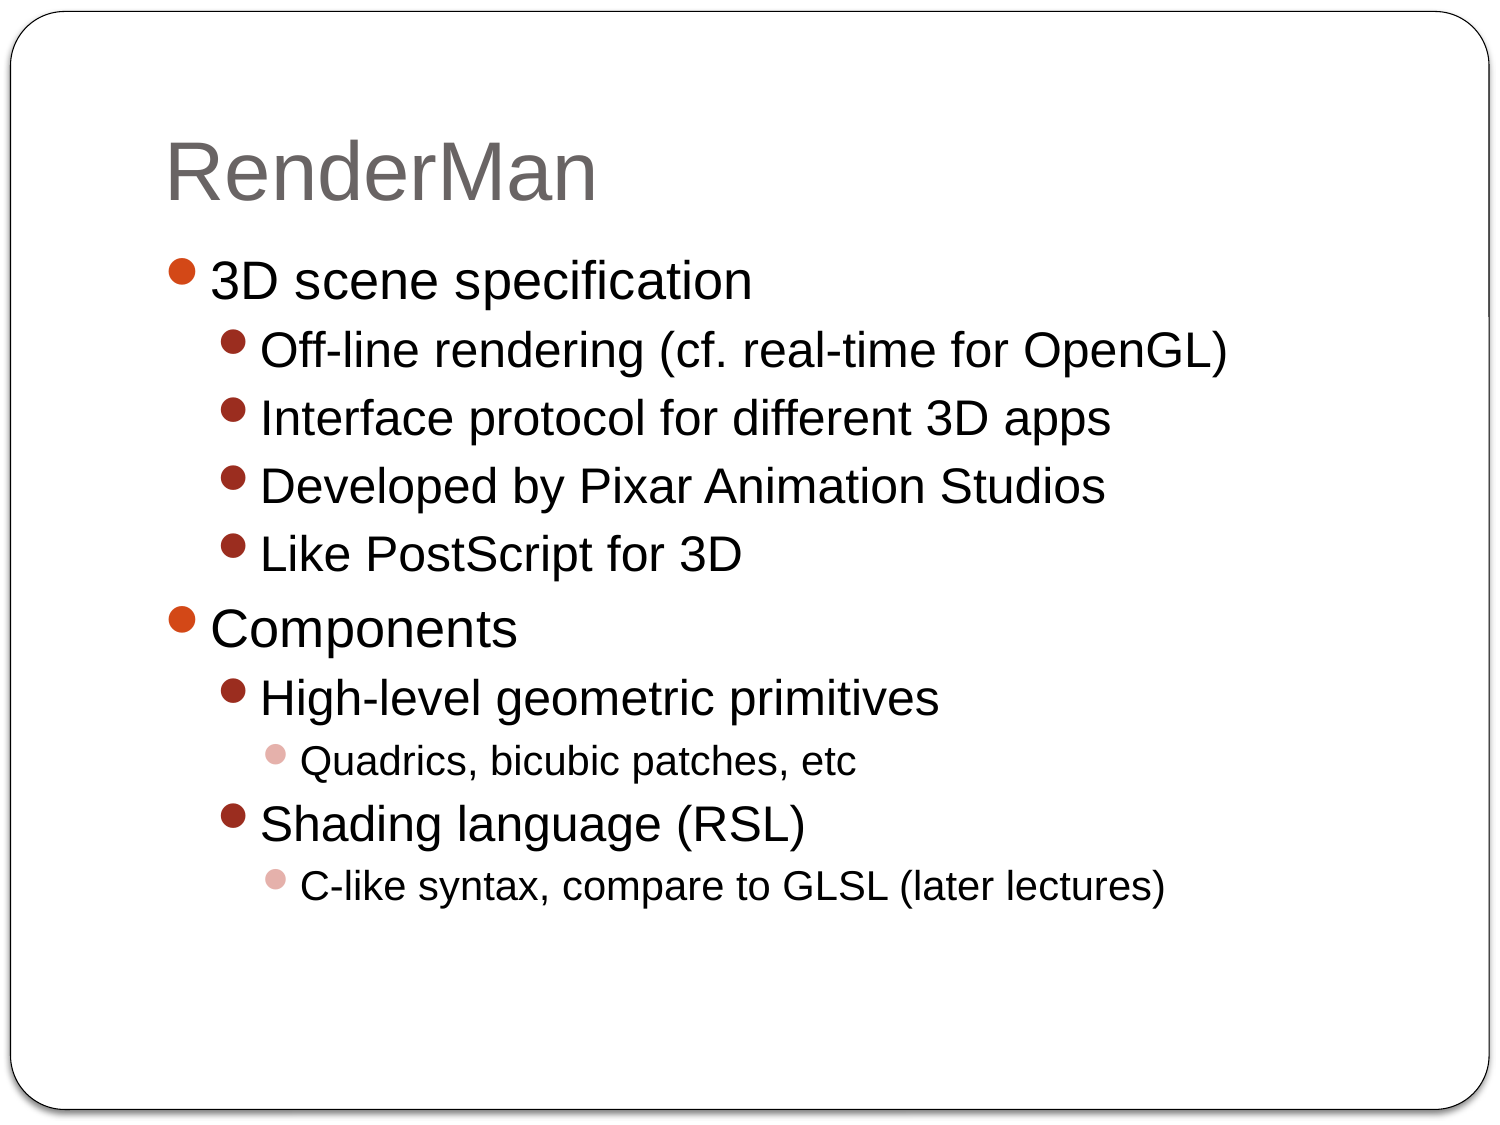

# RenderMan
3D scene specification
Off-line rendering (cf. real-time for OpenGL)
Interface protocol for different 3D apps
Developed by Pixar Animation Studios
Like PostScript for 3D
Components
High-level geometric primitives
Quadrics, bicubic patches, etc
Shading language (RSL)
C-like syntax, compare to GLSL (later lectures)